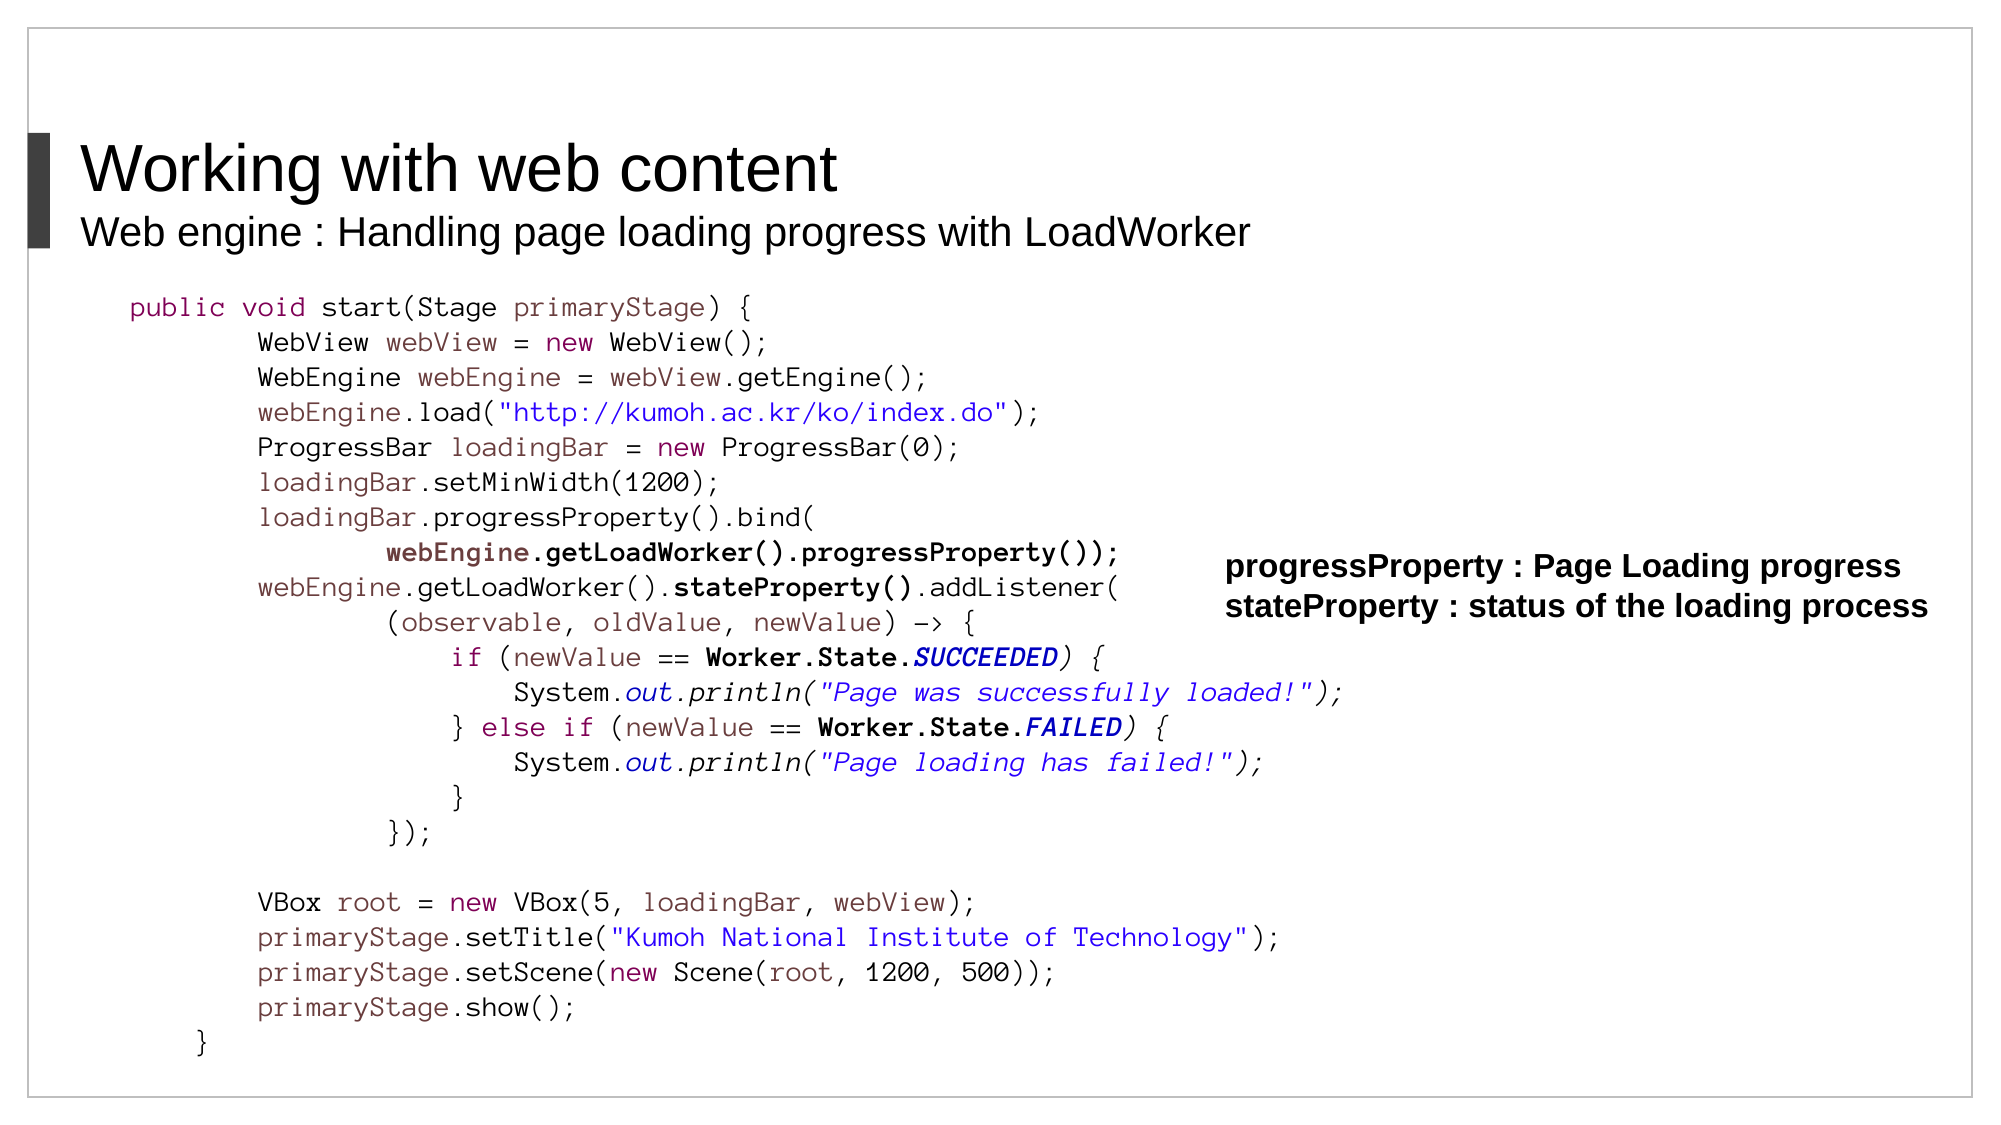

Working with web content
Web engine : Handling page loading progress with LoadWorker

public void start(Stage primaryStage) {
        WebView webView = new WebView();
        WebEngine webEngine = webView.getEngine();
        webEngine.load("http://kumoh.ac.kr/ko/index.do");
        ProgressBar loadingBar = new ProgressBar(0);
        loadingBar.setMinWidth(1200);
        loadingBar.progressProperty().bind(
                webEngine.getLoadWorker().progressProperty());
        webEngine.getLoadWorker().stateProperty().addListener(
                (observable, oldValue, newValue) -> {
                    if (newValue == Worker.State.SUCCEEDED) {
                        System.out.println("Page was successfully loaded!");
                    } else if (newValue == Worker.State.FAILED) {
                        System.out.println("Page loading has failed!");
                    }
                });

        VBox root = new VBox(5, loadingBar, webView);
        primaryStage.setTitle("Kumoh National Institute of Technology");
        primaryStage.setScene(new Scene(root, 1200, 500));
        primaryStage.show();
    }
progressProperty : Page Loading progress
stateProperty : status of the loading process